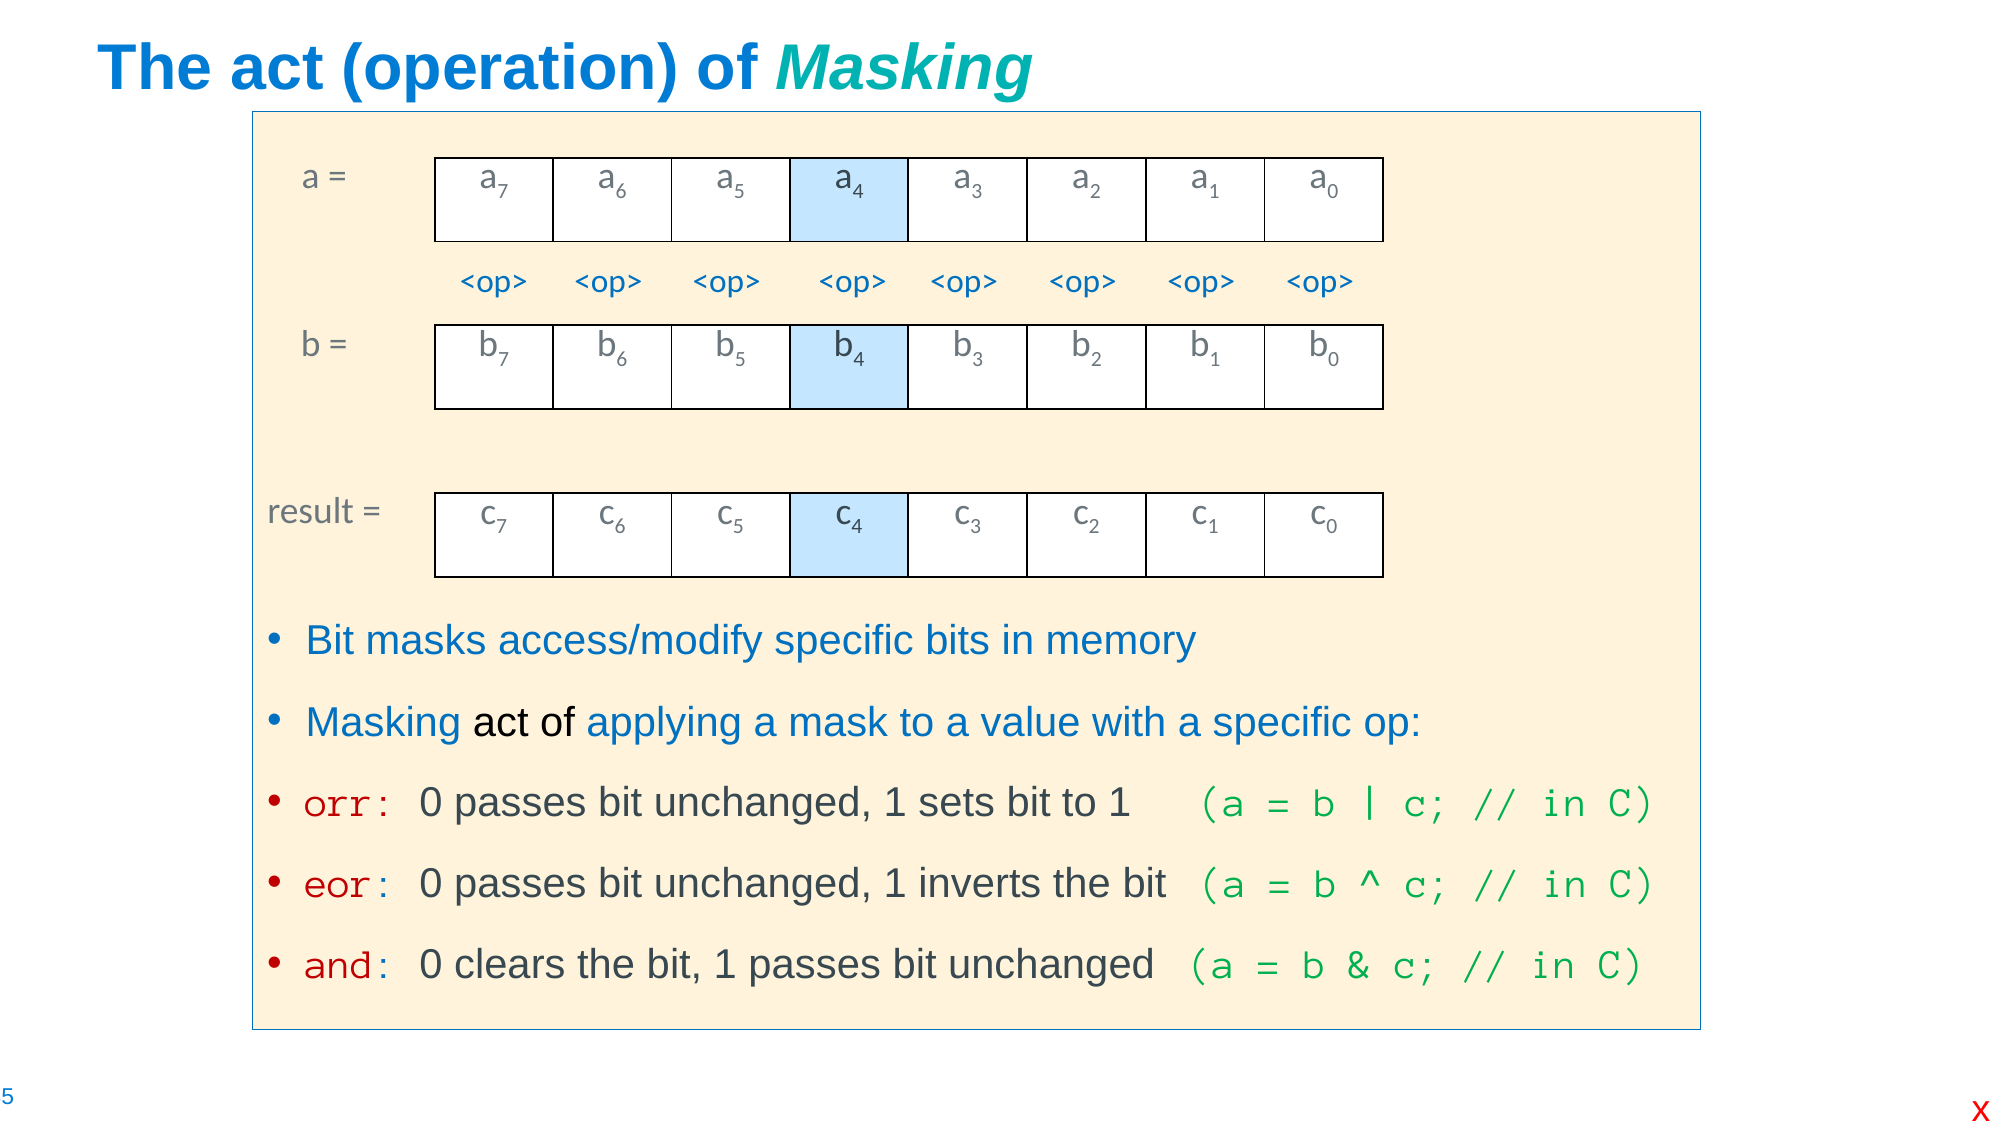

# The act (operation) of Masking

Bit masks access/modify specific bits in memory
Masking act of applying a mask to a value with a specific op:
orr: 0 passes bit unchanged, 1 sets bit to 1      (a = b | c; // in C)
eor: 0 passes bit unchanged, 1 inverts the bit   (a = b ^ c; // in C)
and: 0 clears the bit, 1 passes bit unchanged   (a = b & c; // in C)
| a = | a7 | a6 | a5 | a4 | a3 | a2 | a1 | a0 |
| --- | --- | --- | --- | --- | --- | --- | --- | --- |
|  | <op> | <op> | <op> | <op> | <op> | <op> | <op> | <op> |
| b = | b7 | b6 | b5 | b4 | b3 | b2 | b1 | b0 |
|  |  |  |  |  |  |  |  |  |
| result = | c7 | c6 | c5 | c4 | c3 | c2 | c1 | c0 |
x